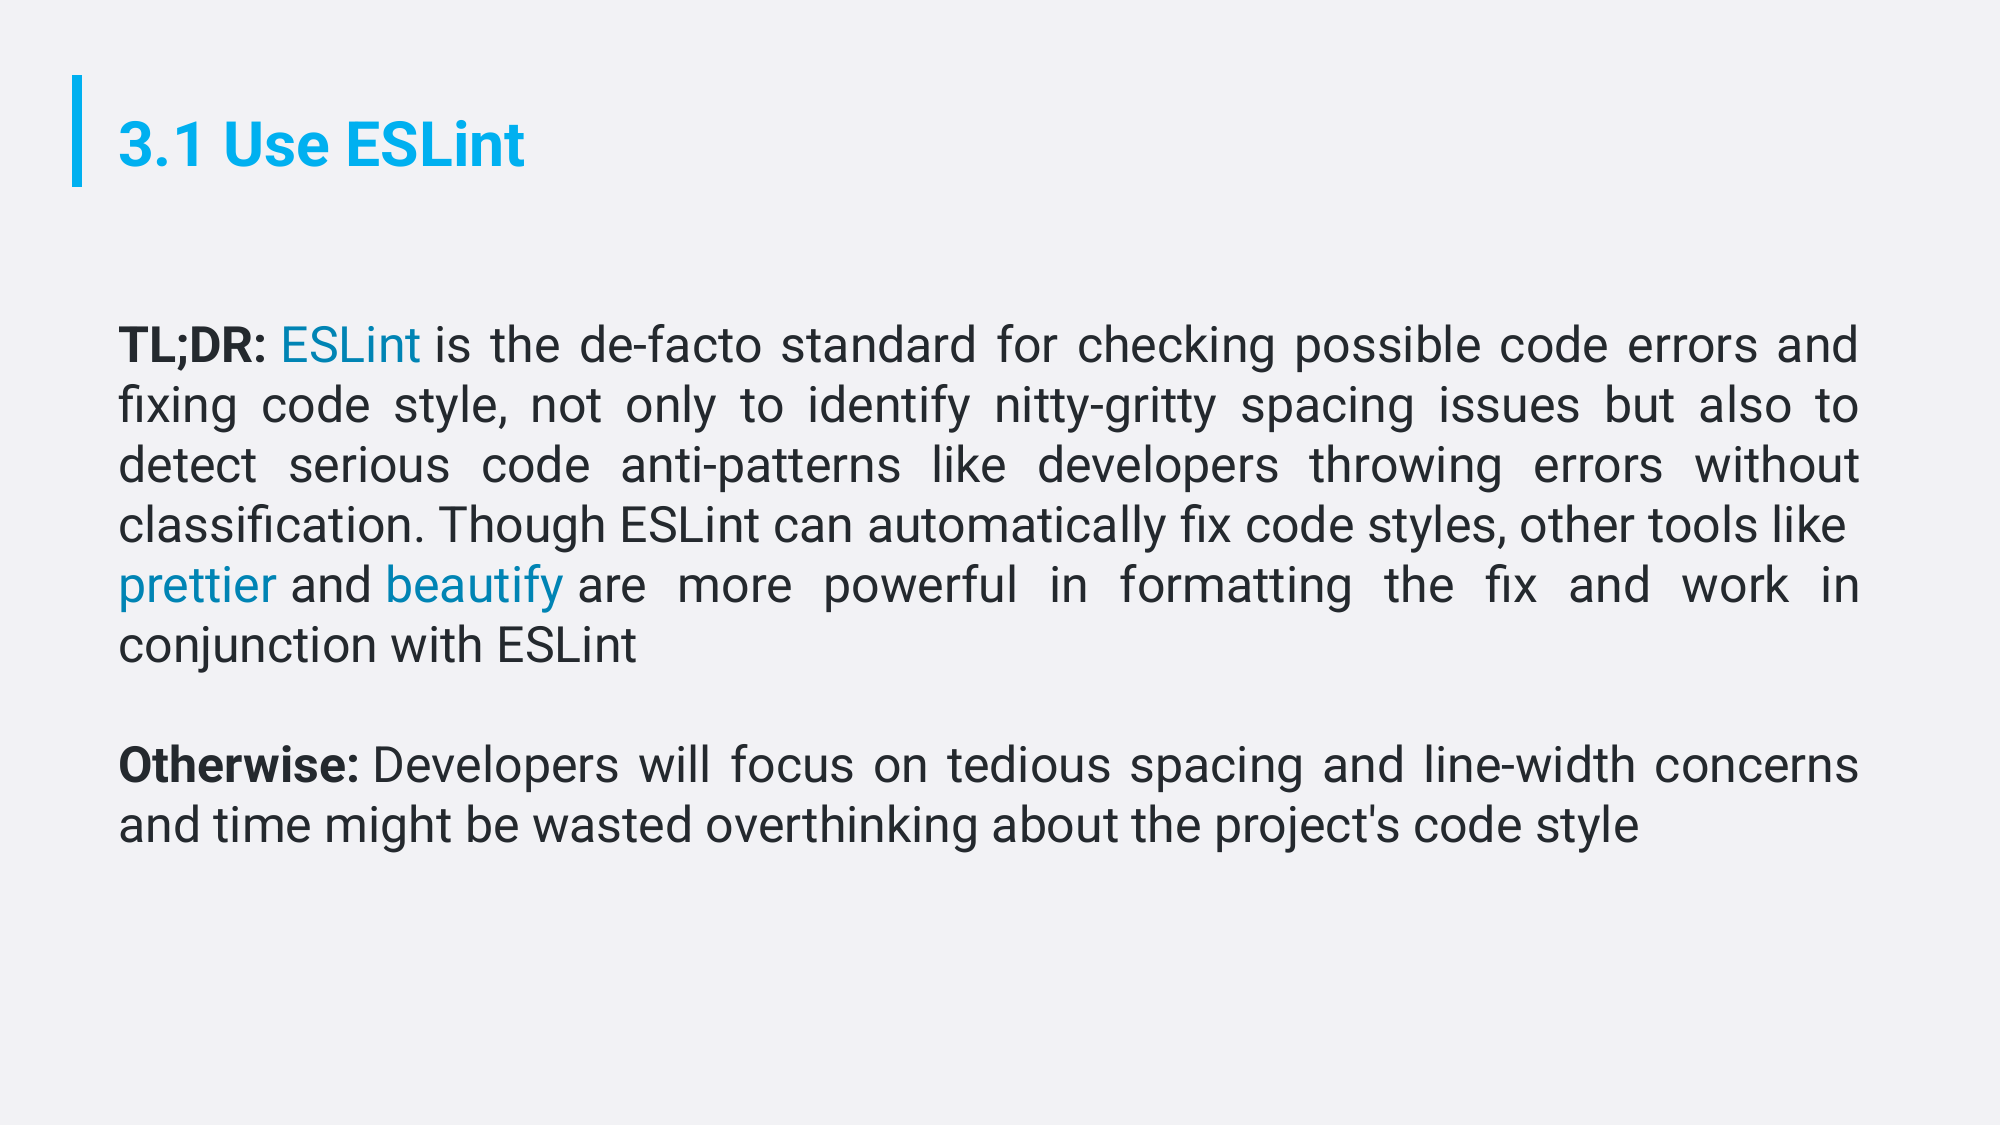

# 3.1 Use ESLint
TL;DR: ESLint is the de-facto standard for checking possible code errors and fixing code style, not only to identify nitty-gritty spacing issues but also to detect serious code anti-patterns like developers throwing errors without classification. Though ESLint can automatically fix code styles, other tools like prettier and beautify are more powerful in formatting the fix and work in conjunction with ESLint

Otherwise: Developers will focus on tedious spacing and line-width concerns and time might be wasted overthinking about the project's code style